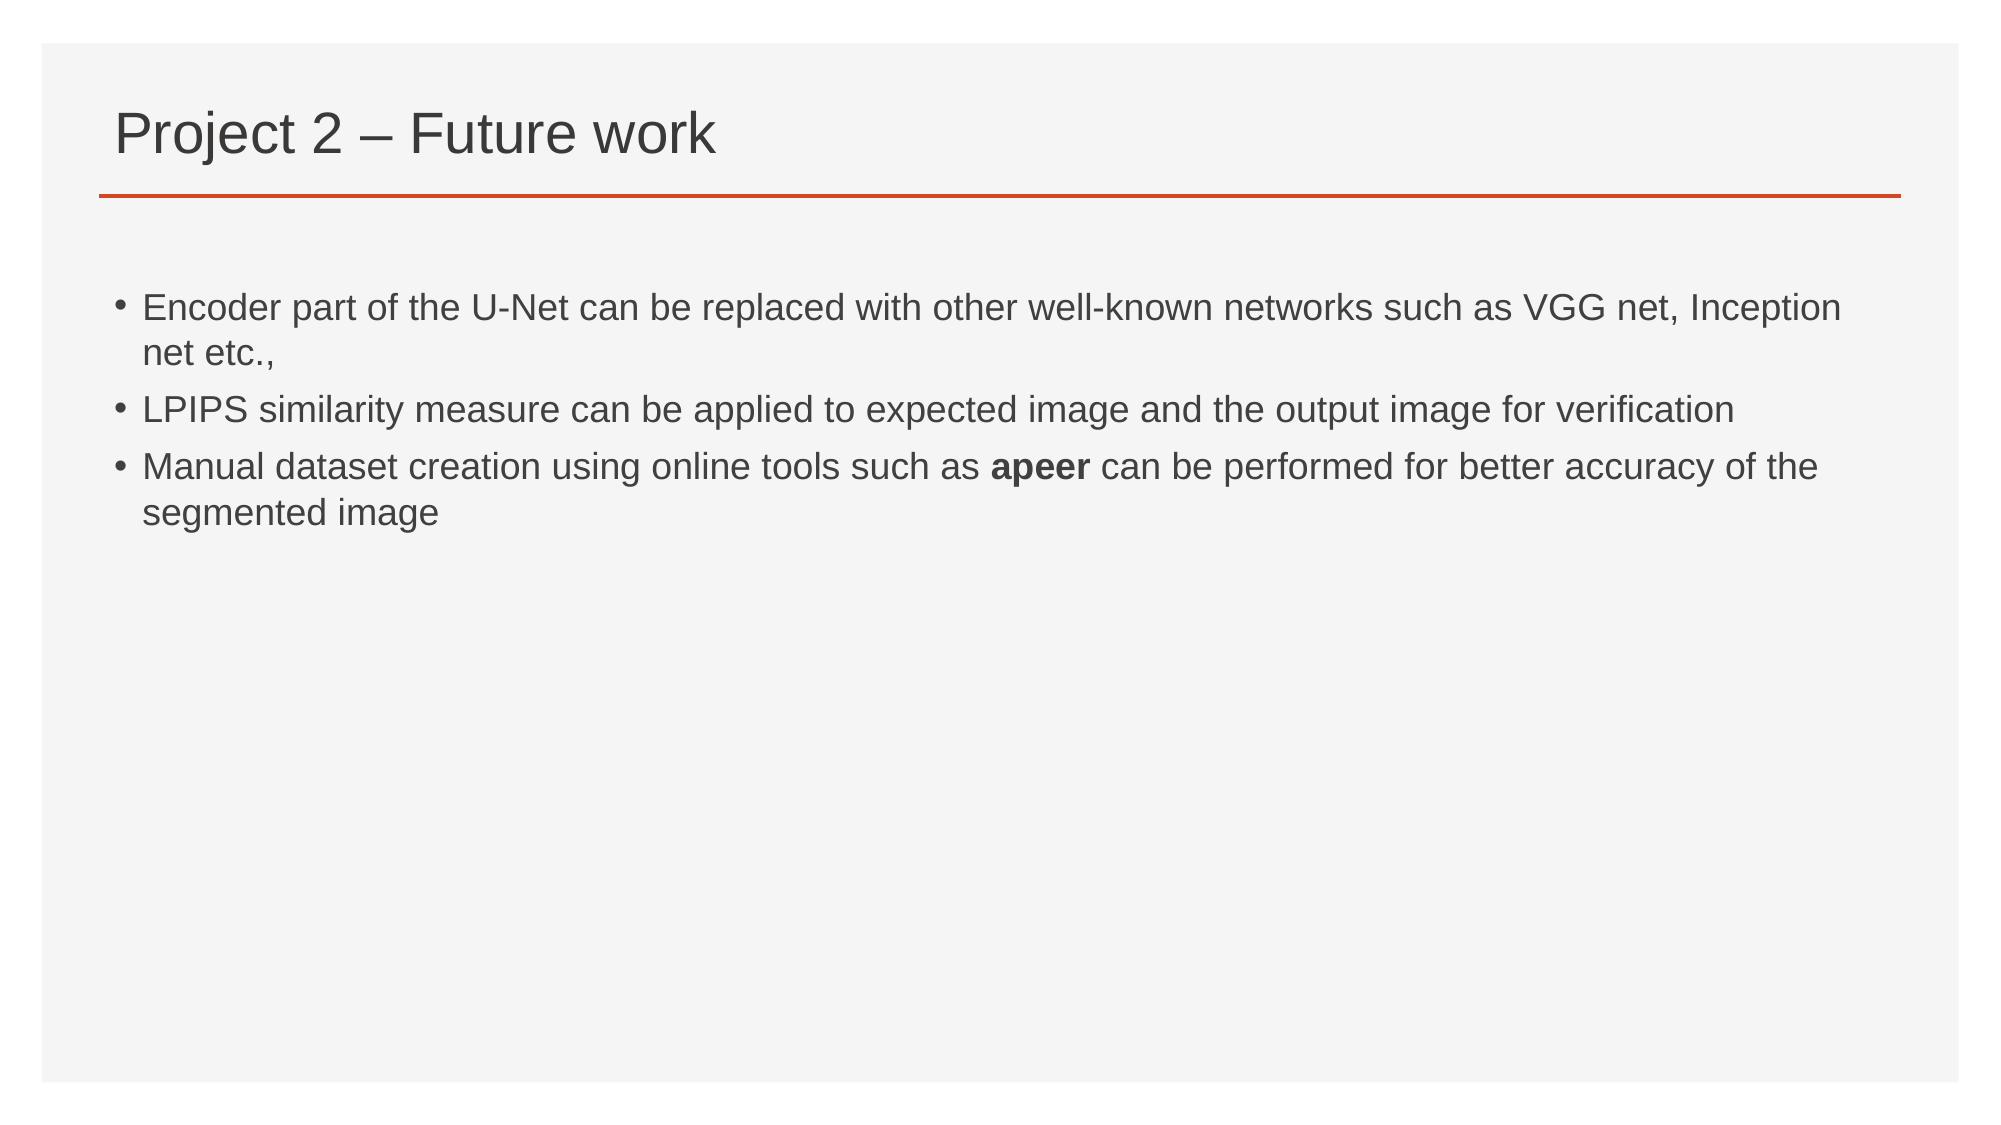

# Project 2 – Future work
Encoder part of the U-Net can be replaced with other well-known networks such as VGG net, Inception net etc.,
LPIPS similarity measure can be applied to expected image and the output image for verification
Manual dataset creation using online tools such as apeer can be performed for better accuracy of the segmented image